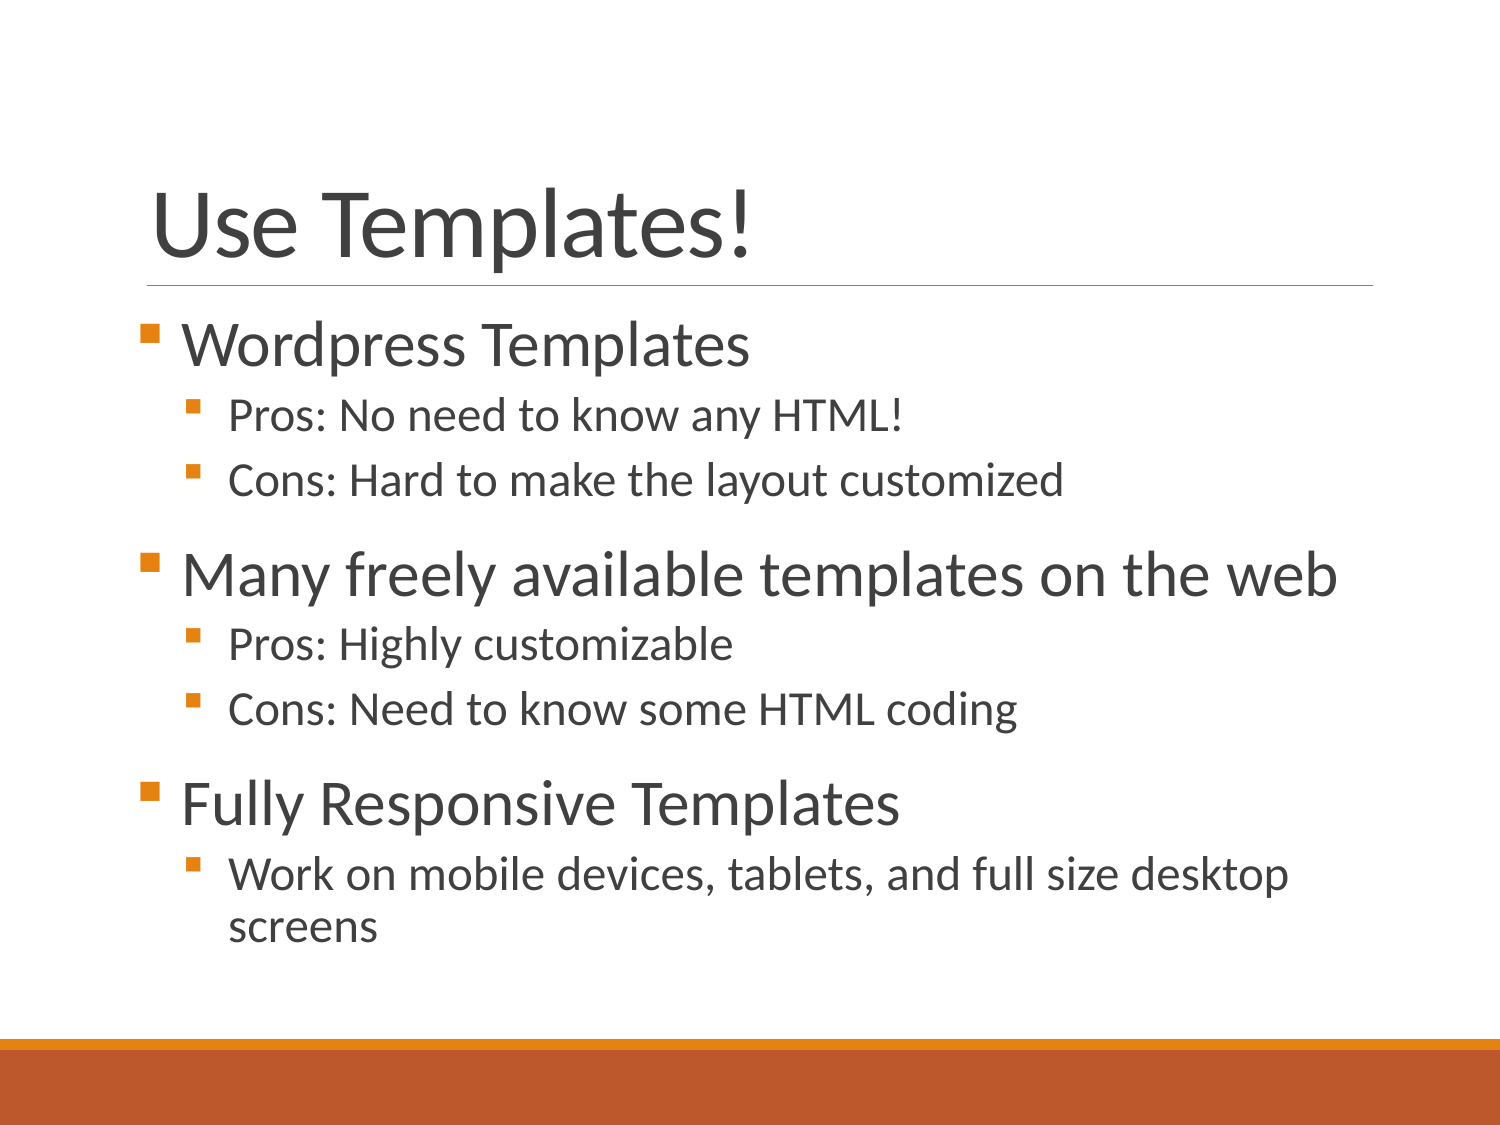

# Use Templates!
Wordpress Templates
Pros: No need to know any HTML!
Cons: Hard to make the layout customized
Many freely available templates on the web
Pros: Highly customizable
Cons: Need to know some HTML coding
Fully Responsive Templates
Work on mobile devices, tablets, and full size desktop screens